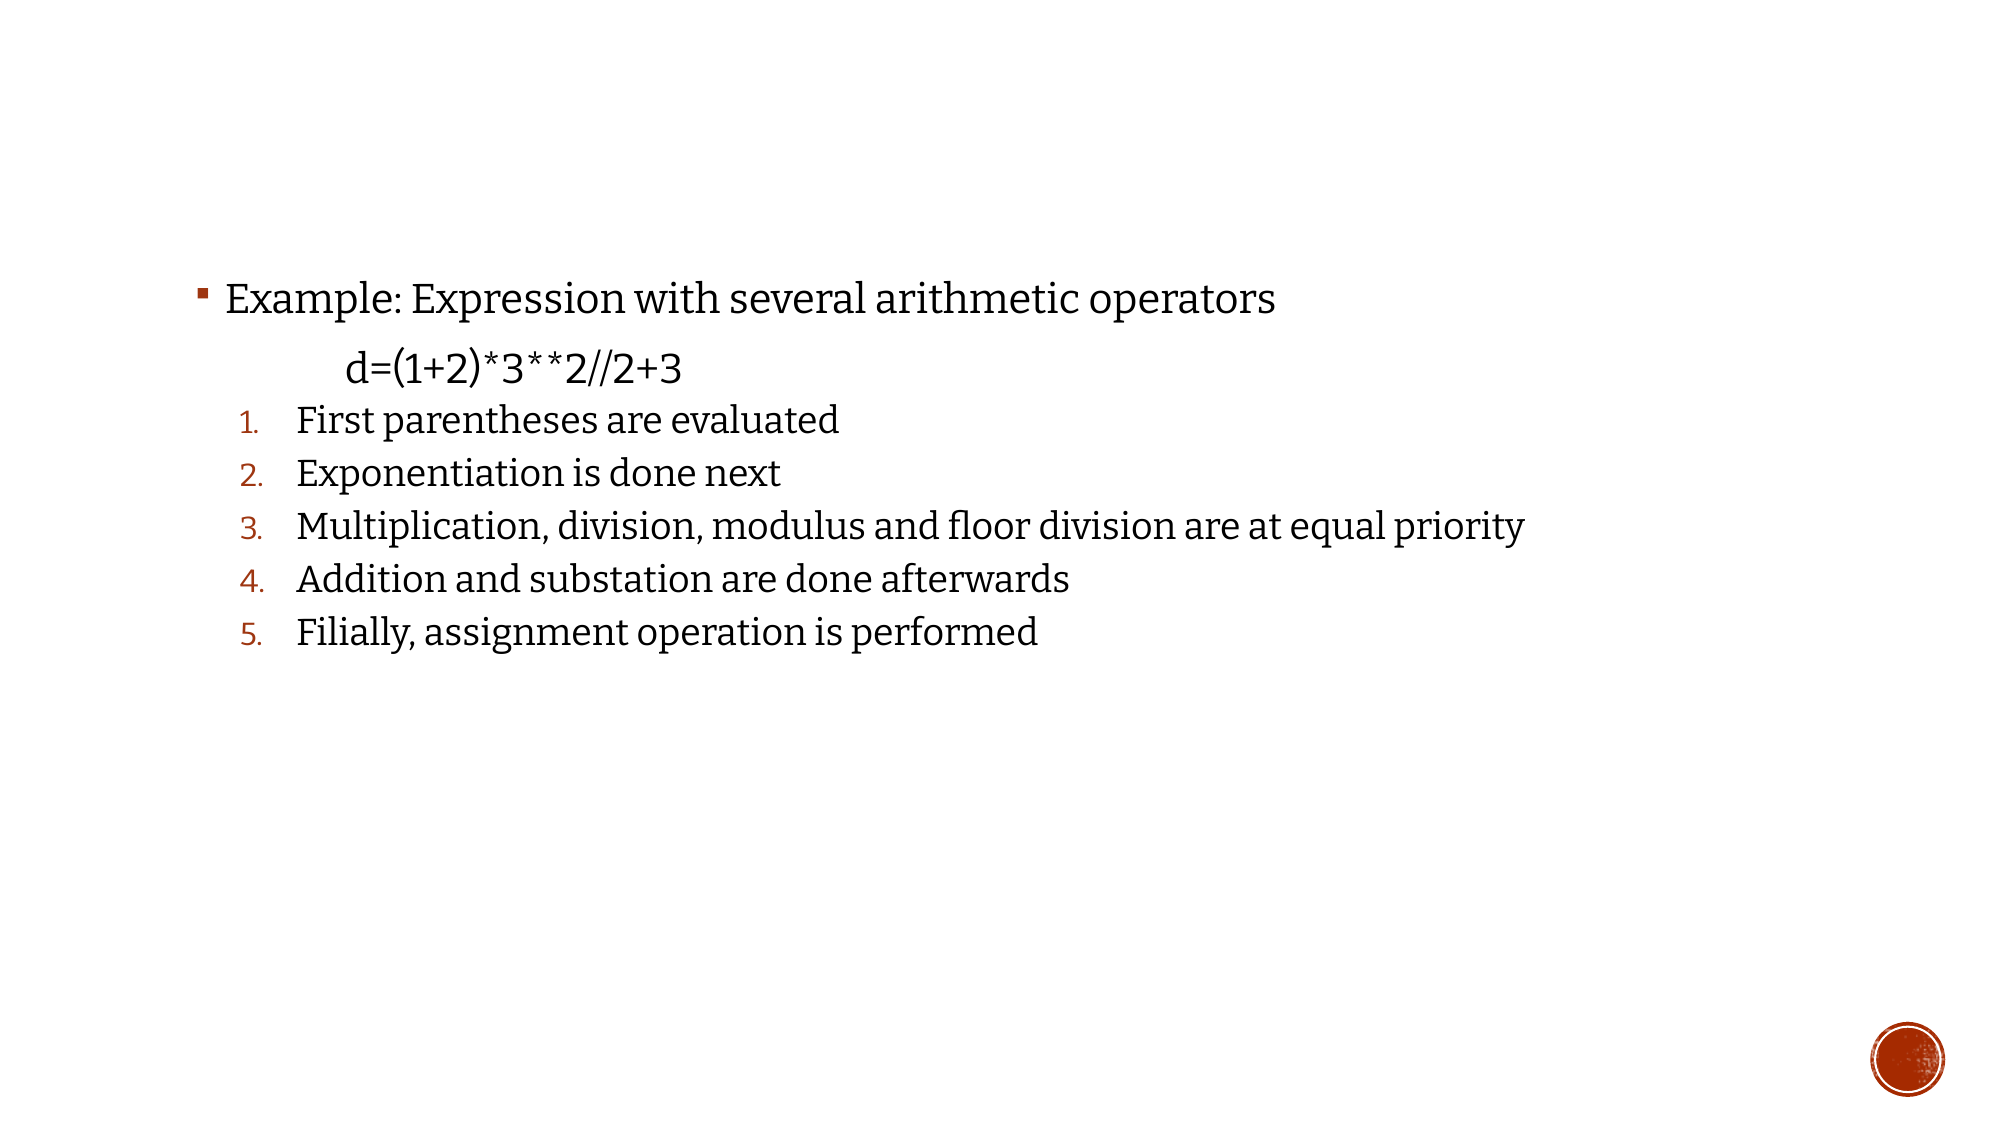

Example: Expression with several arithmetic operators
	d=(1+2)*3**2//2+3
First parentheses are evaluated
Exponentiation is done next
Multiplication, division, modulus and floor division are at equal priority
Addition and substation are done afterwards
Filially, assignment operation is performed